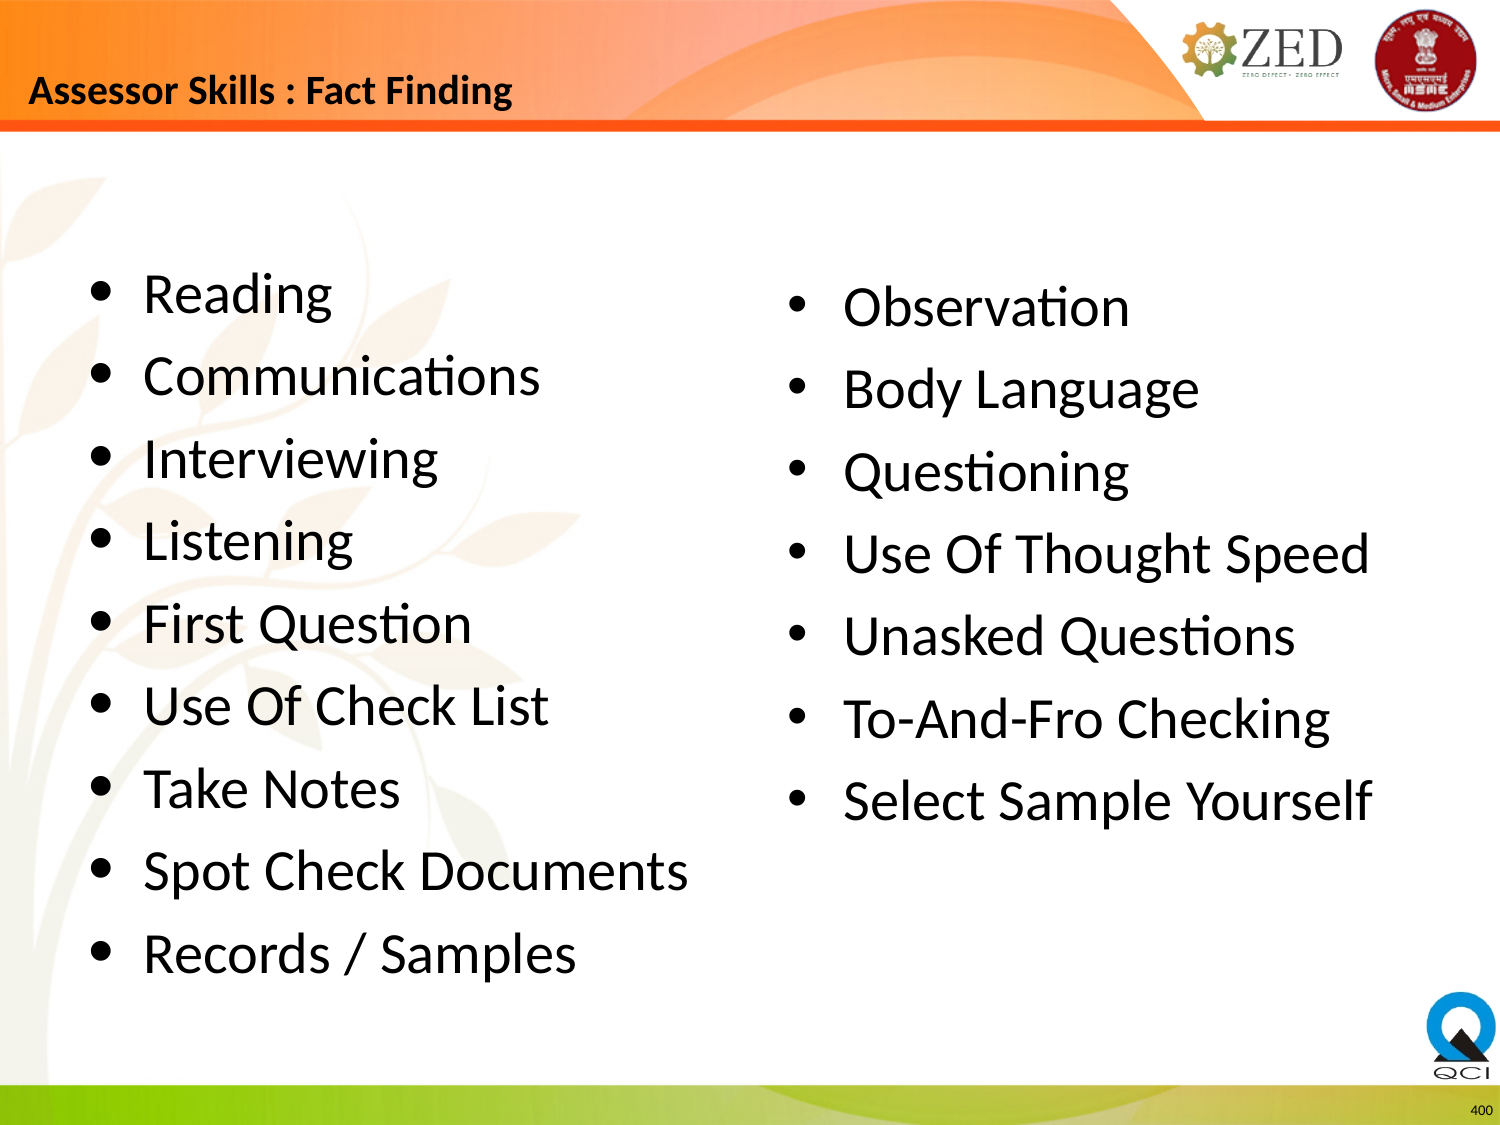

# Assessor Skills : Fact Finding
Reading
Communications
Interviewing
Listening
First Question
Use Of Check List
Take Notes
Spot Check Documents
Records / Samples
Observation
Body Language
Questioning
Use Of Thought Speed
Unasked Questions
To-And-Fro Checking
Select Sample Yourself